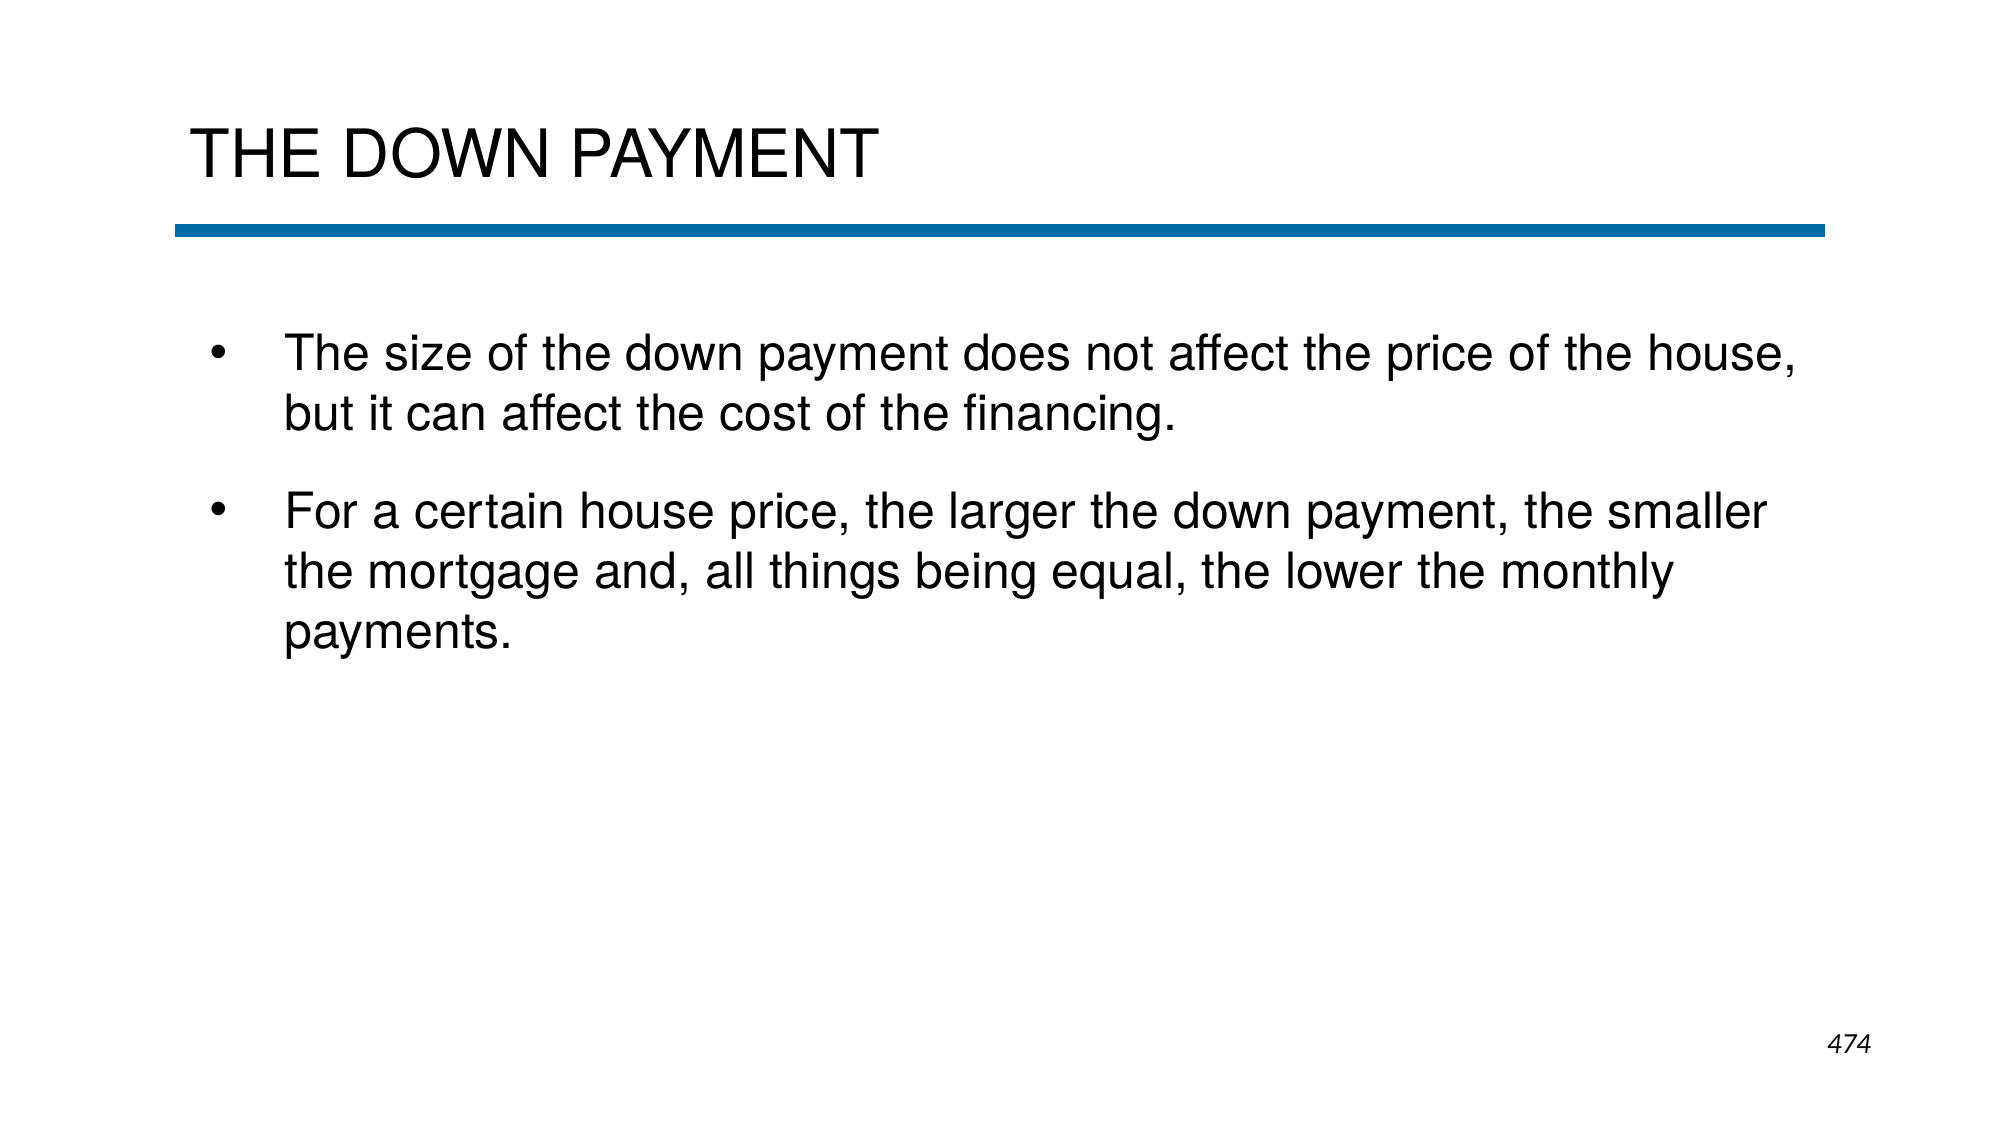

# The Down Payment
The size of the down payment does not affect the price of the house, but it can affect the cost of the financing.
For a certain house price, the larger the down payment, the smaller the mortgage and, all things being equal, the lower the monthly payments.
1-474